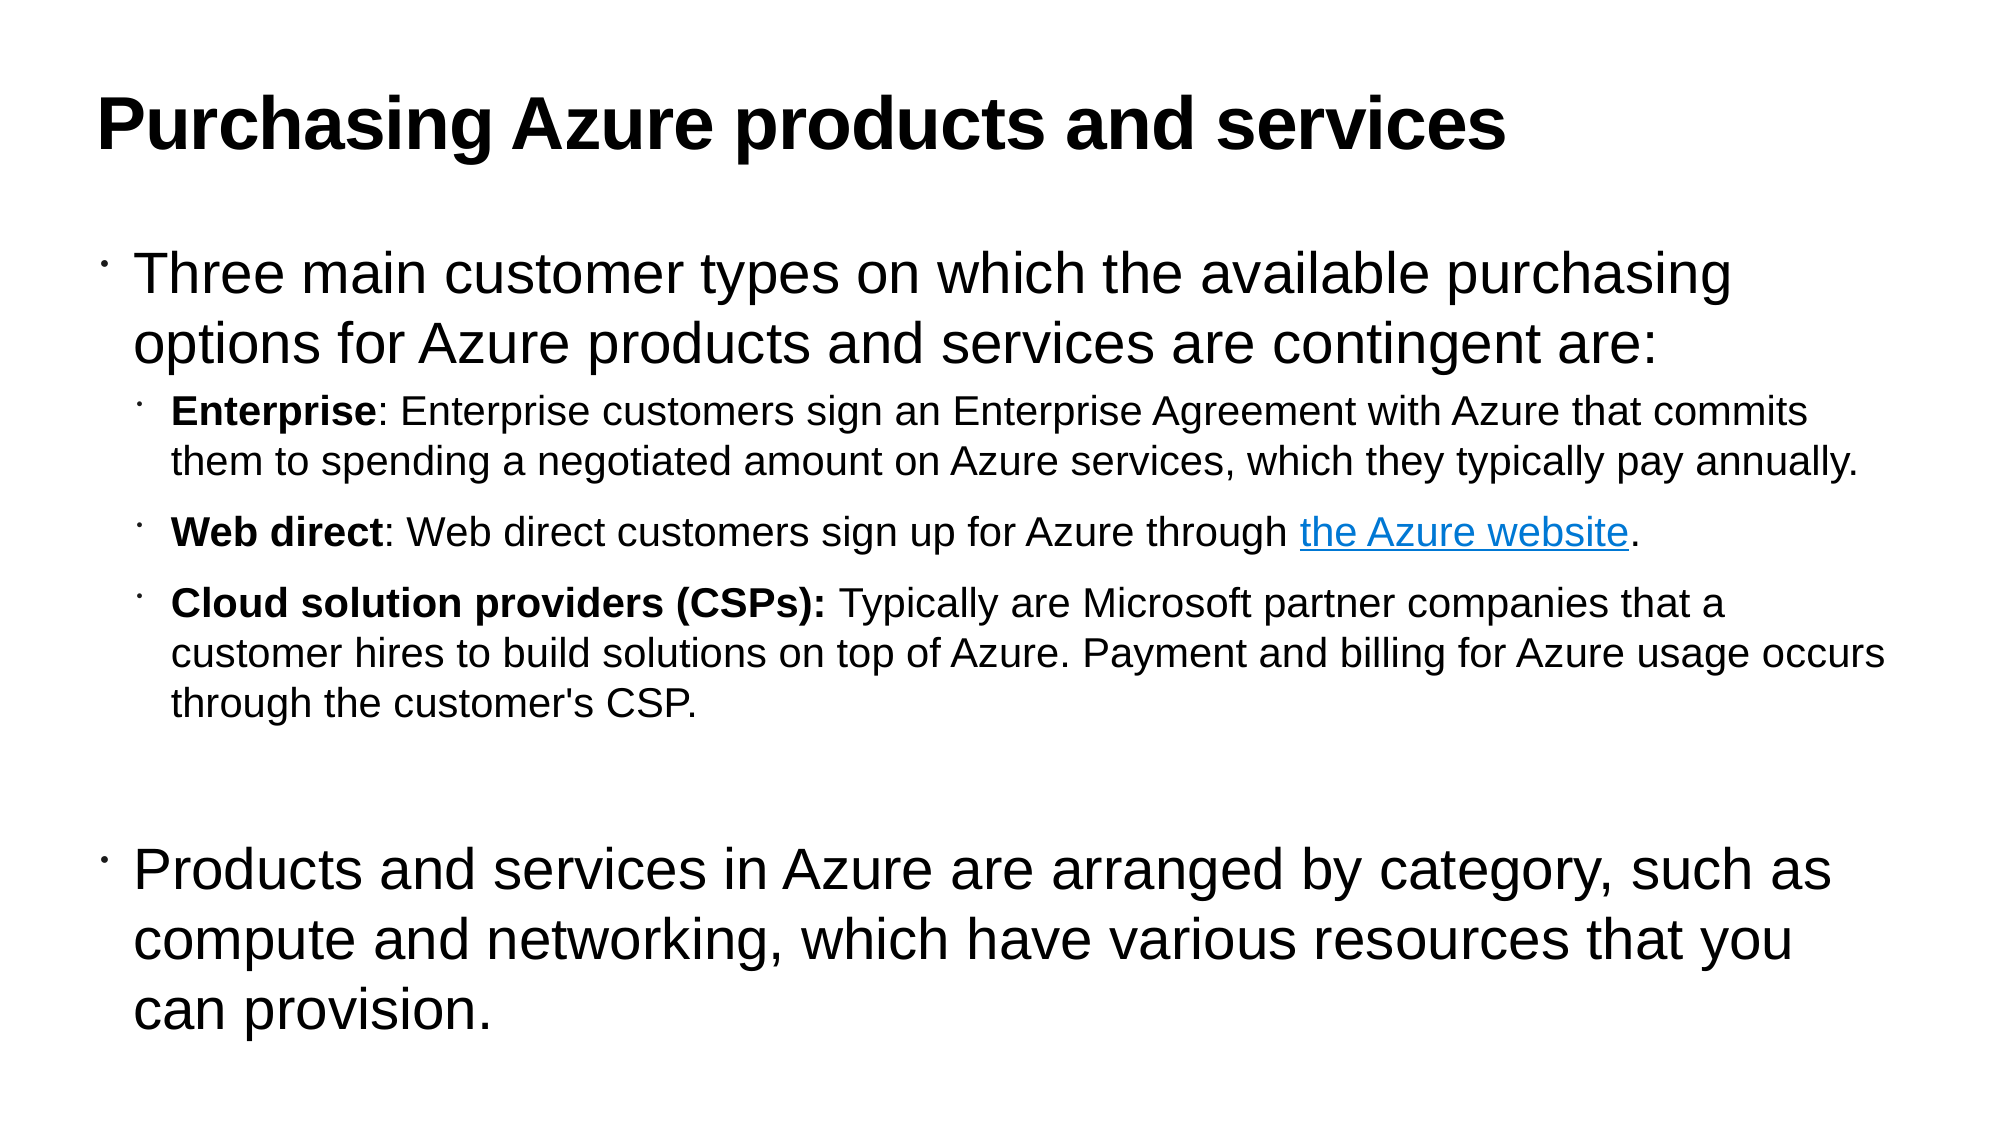

# Purchasing Azure products and services
Three main customer types on which the available purchasing options for Azure products and services are contingent are:
Enterprise: Enterprise customers sign an Enterprise Agreement with Azure that commits them to spending a negotiated amount on Azure services, which they typically pay annually.
Web direct: Web direct customers sign up for Azure through the Azure website.
Cloud solution providers (CSPs): Typically are Microsoft partner companies that a customer hires to build solutions on top of Azure. Payment and billing for Azure usage occurs through the customer's CSP.

Products and services in Azure are arranged by category, such as compute and networking, which have various resources that you can provision.